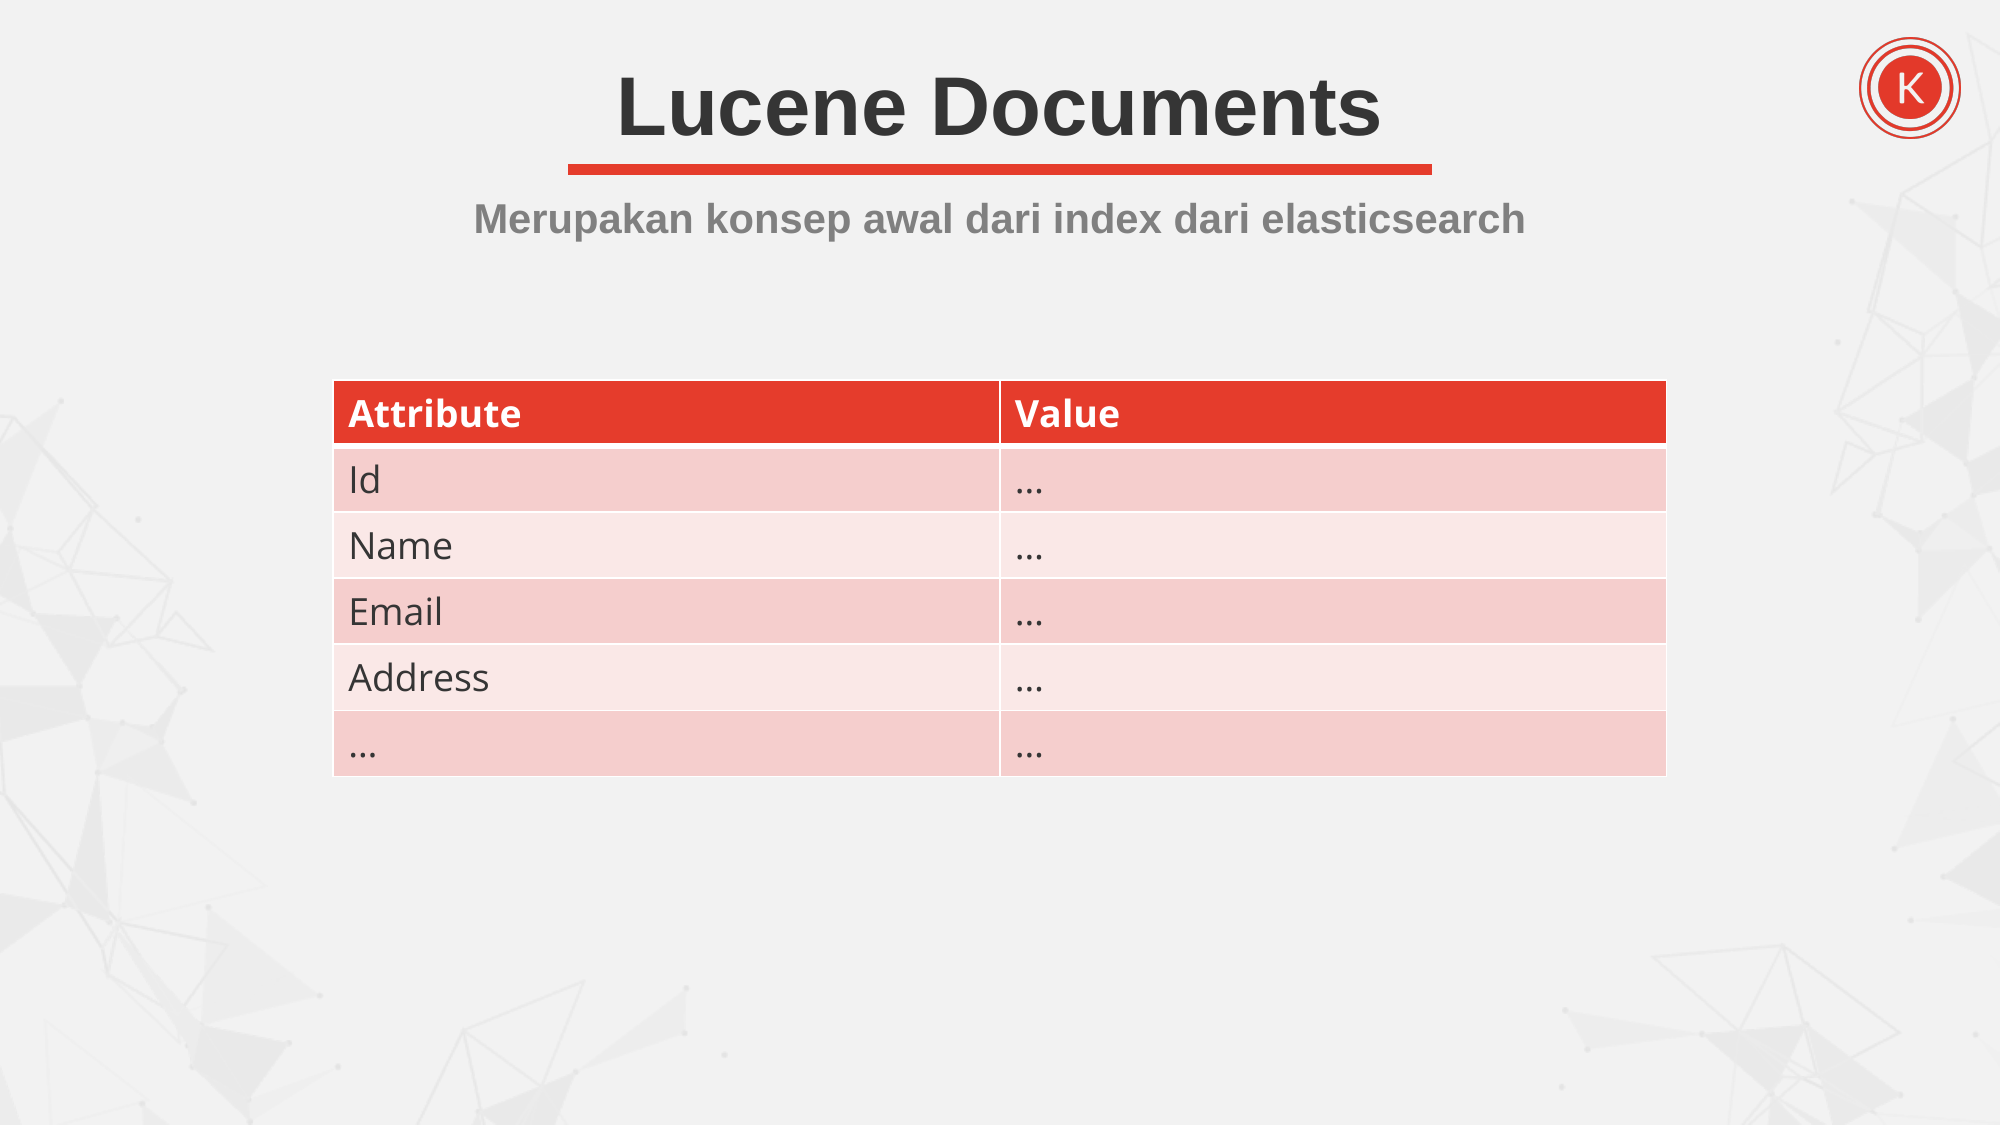

# Lucene Documents
Merupakan konsep awal dari index dari elasticsearch
| Attribute | Value |
| --- | --- |
| Id | … |
| Name | … |
| Email | … |
| Address | … |
| … | … |